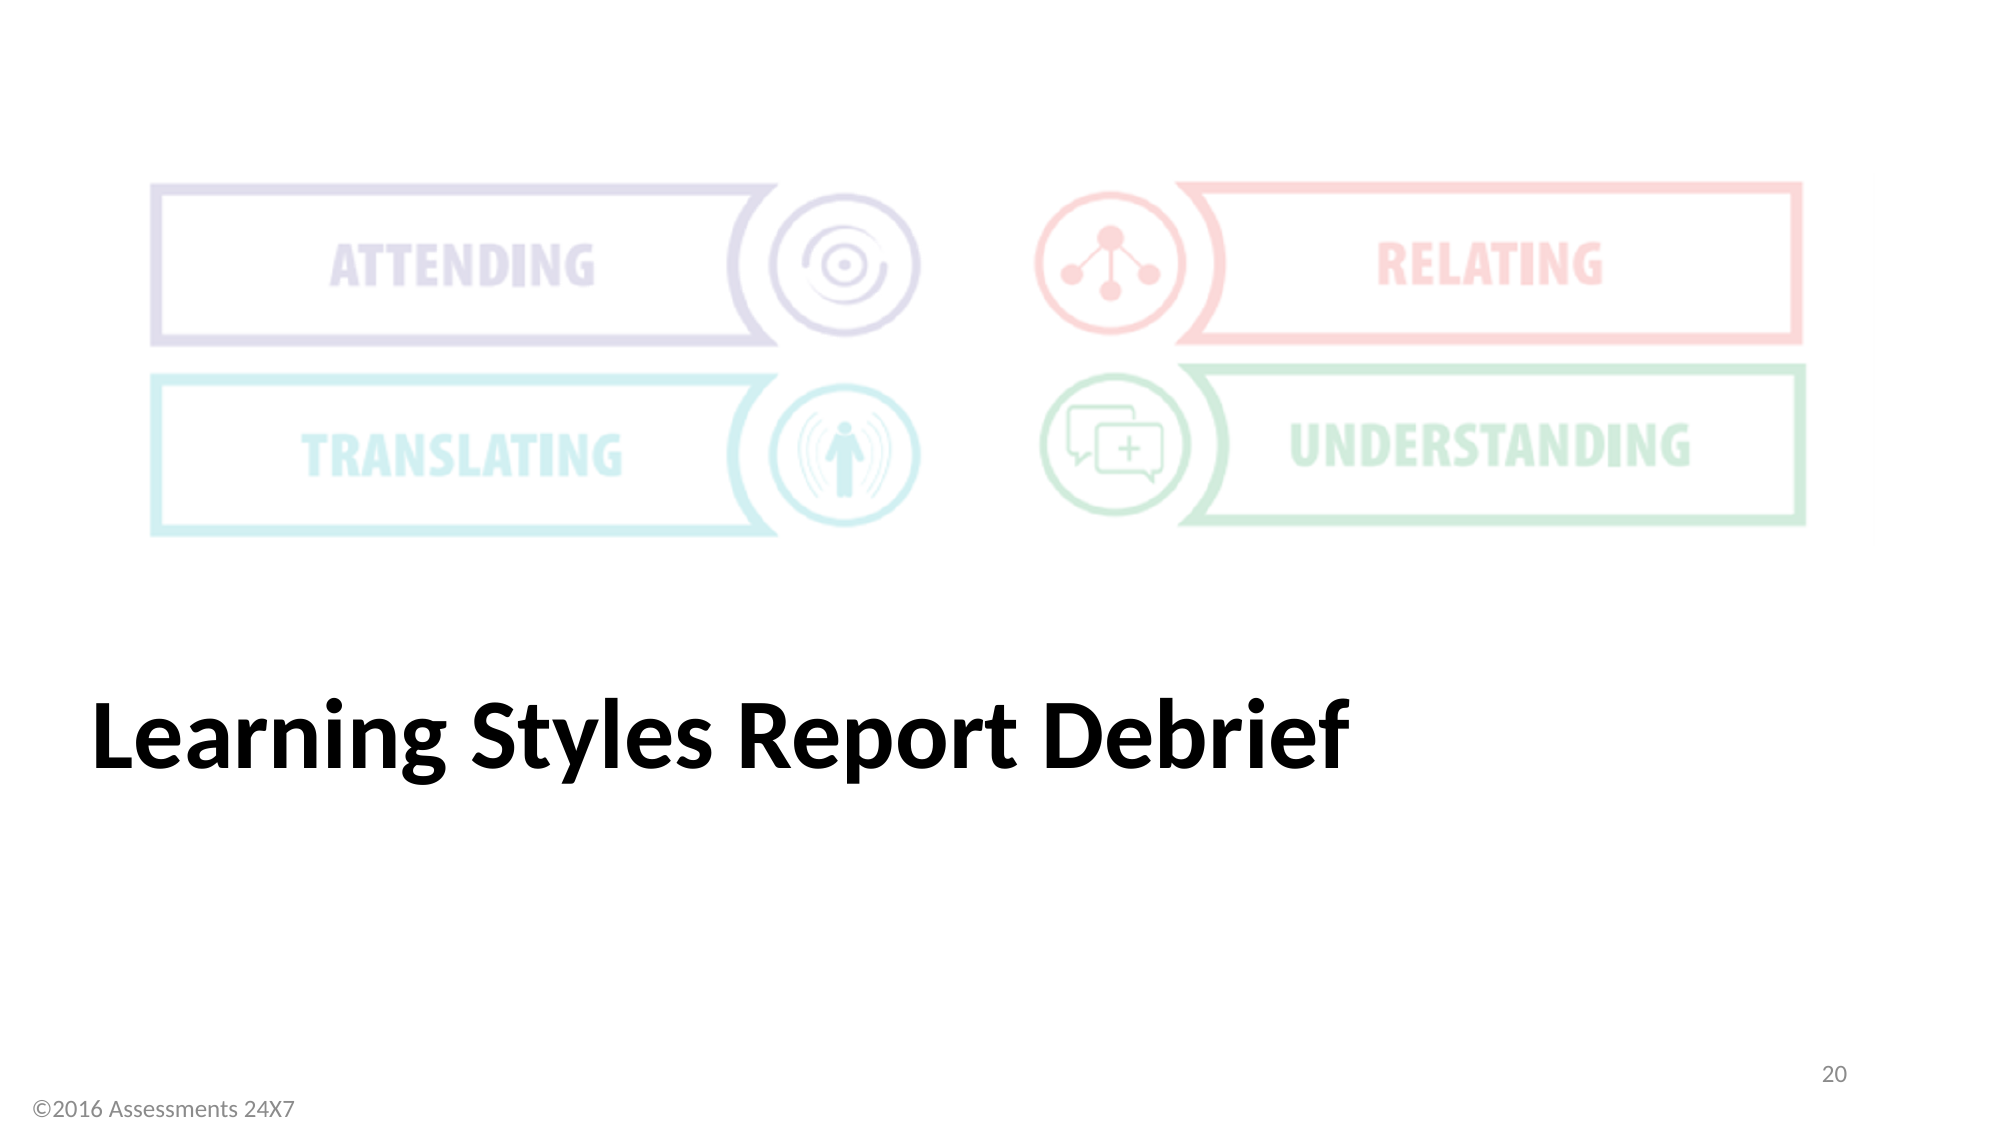

Learning Styles Report Debrief
20
©2016 Assessments 24X7